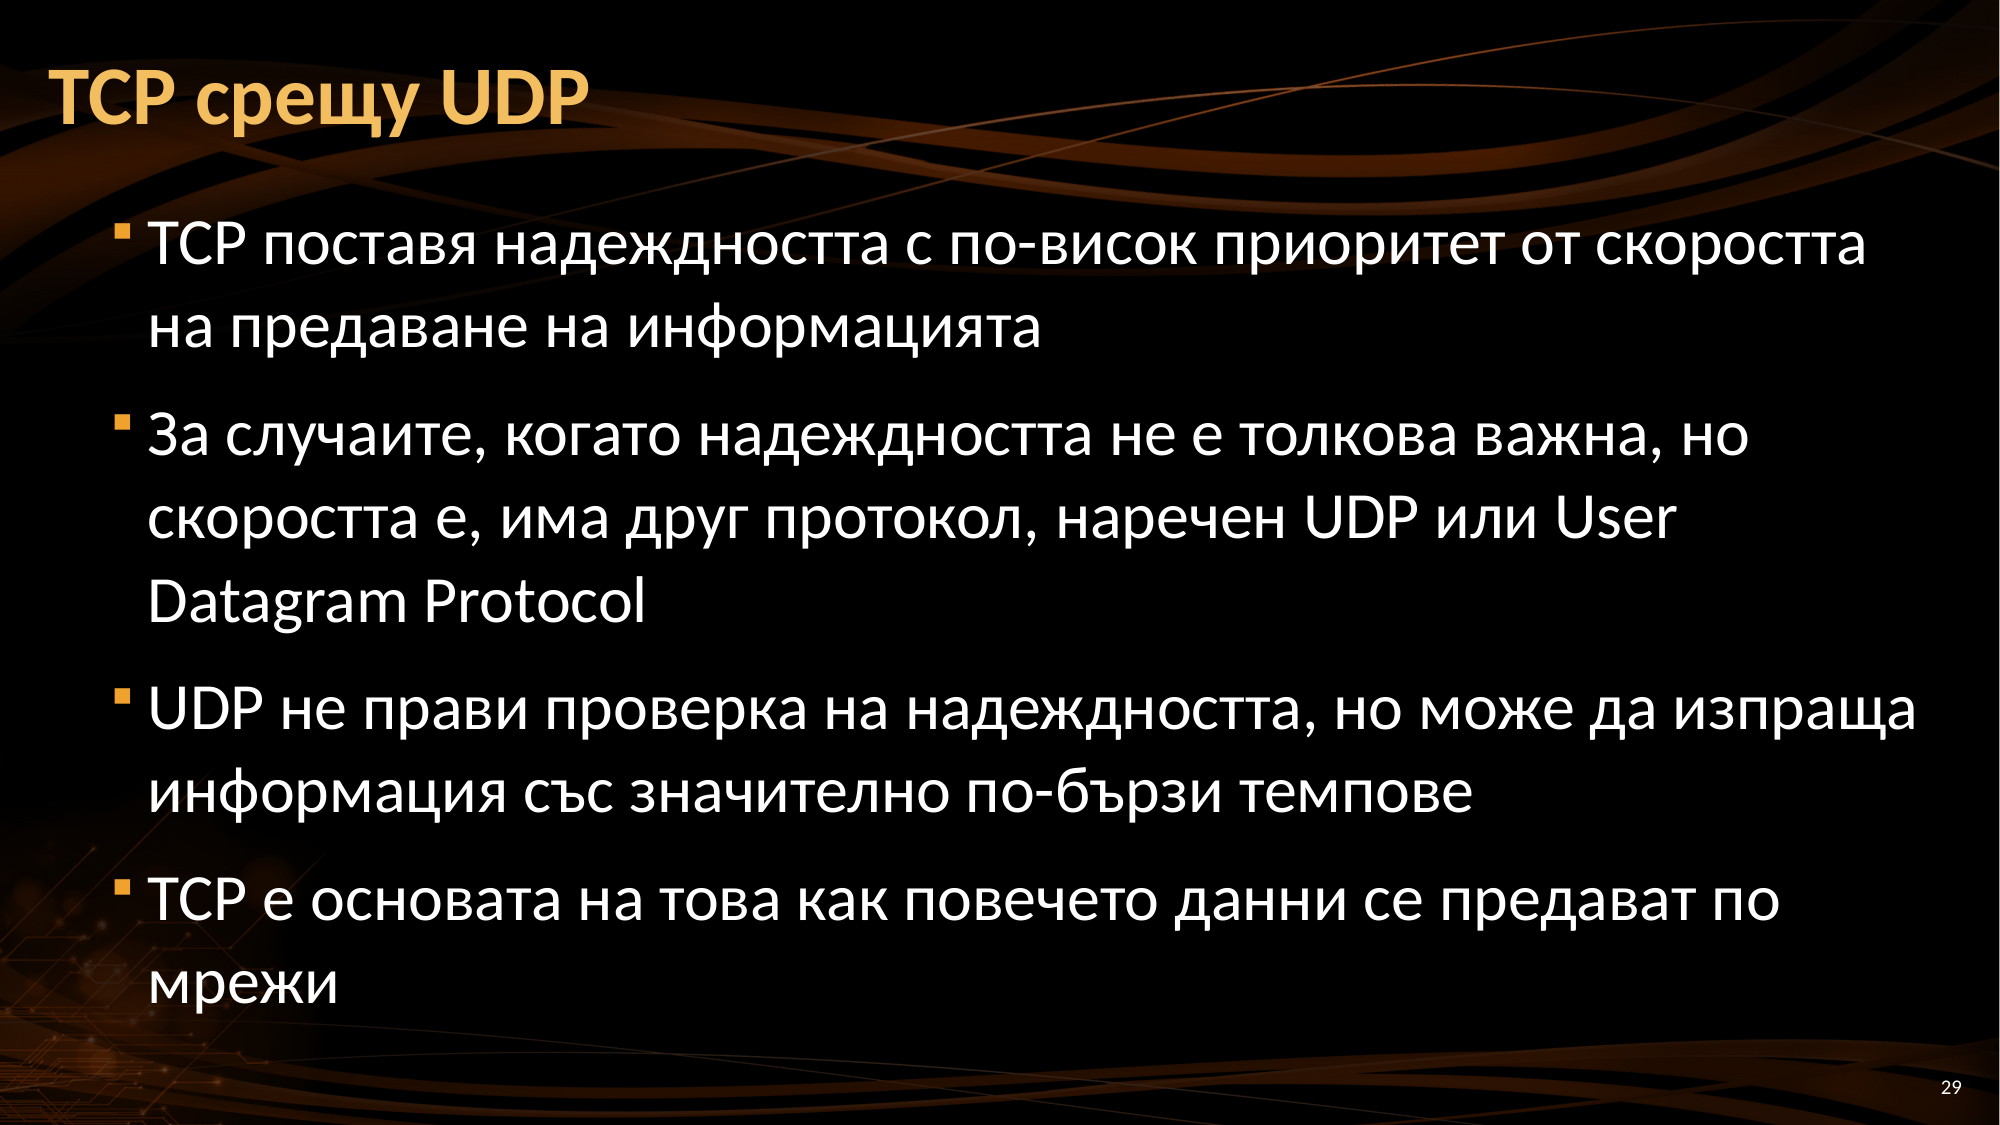

# TCP срещу UDP
TCP поставя надеждността с по-висок приоритет от скоростта на предаване на информацията
За случаите, когато надеждността не е толкова важна, но скоростта е, има друг протокол, наречен UDP или User Datagram Protocol
UDP не прави проверка на надеждността, но може да изпраща
информация със значително по-бързи темпове
TCP е основата на това как повечето данни се предават по мрежи
29